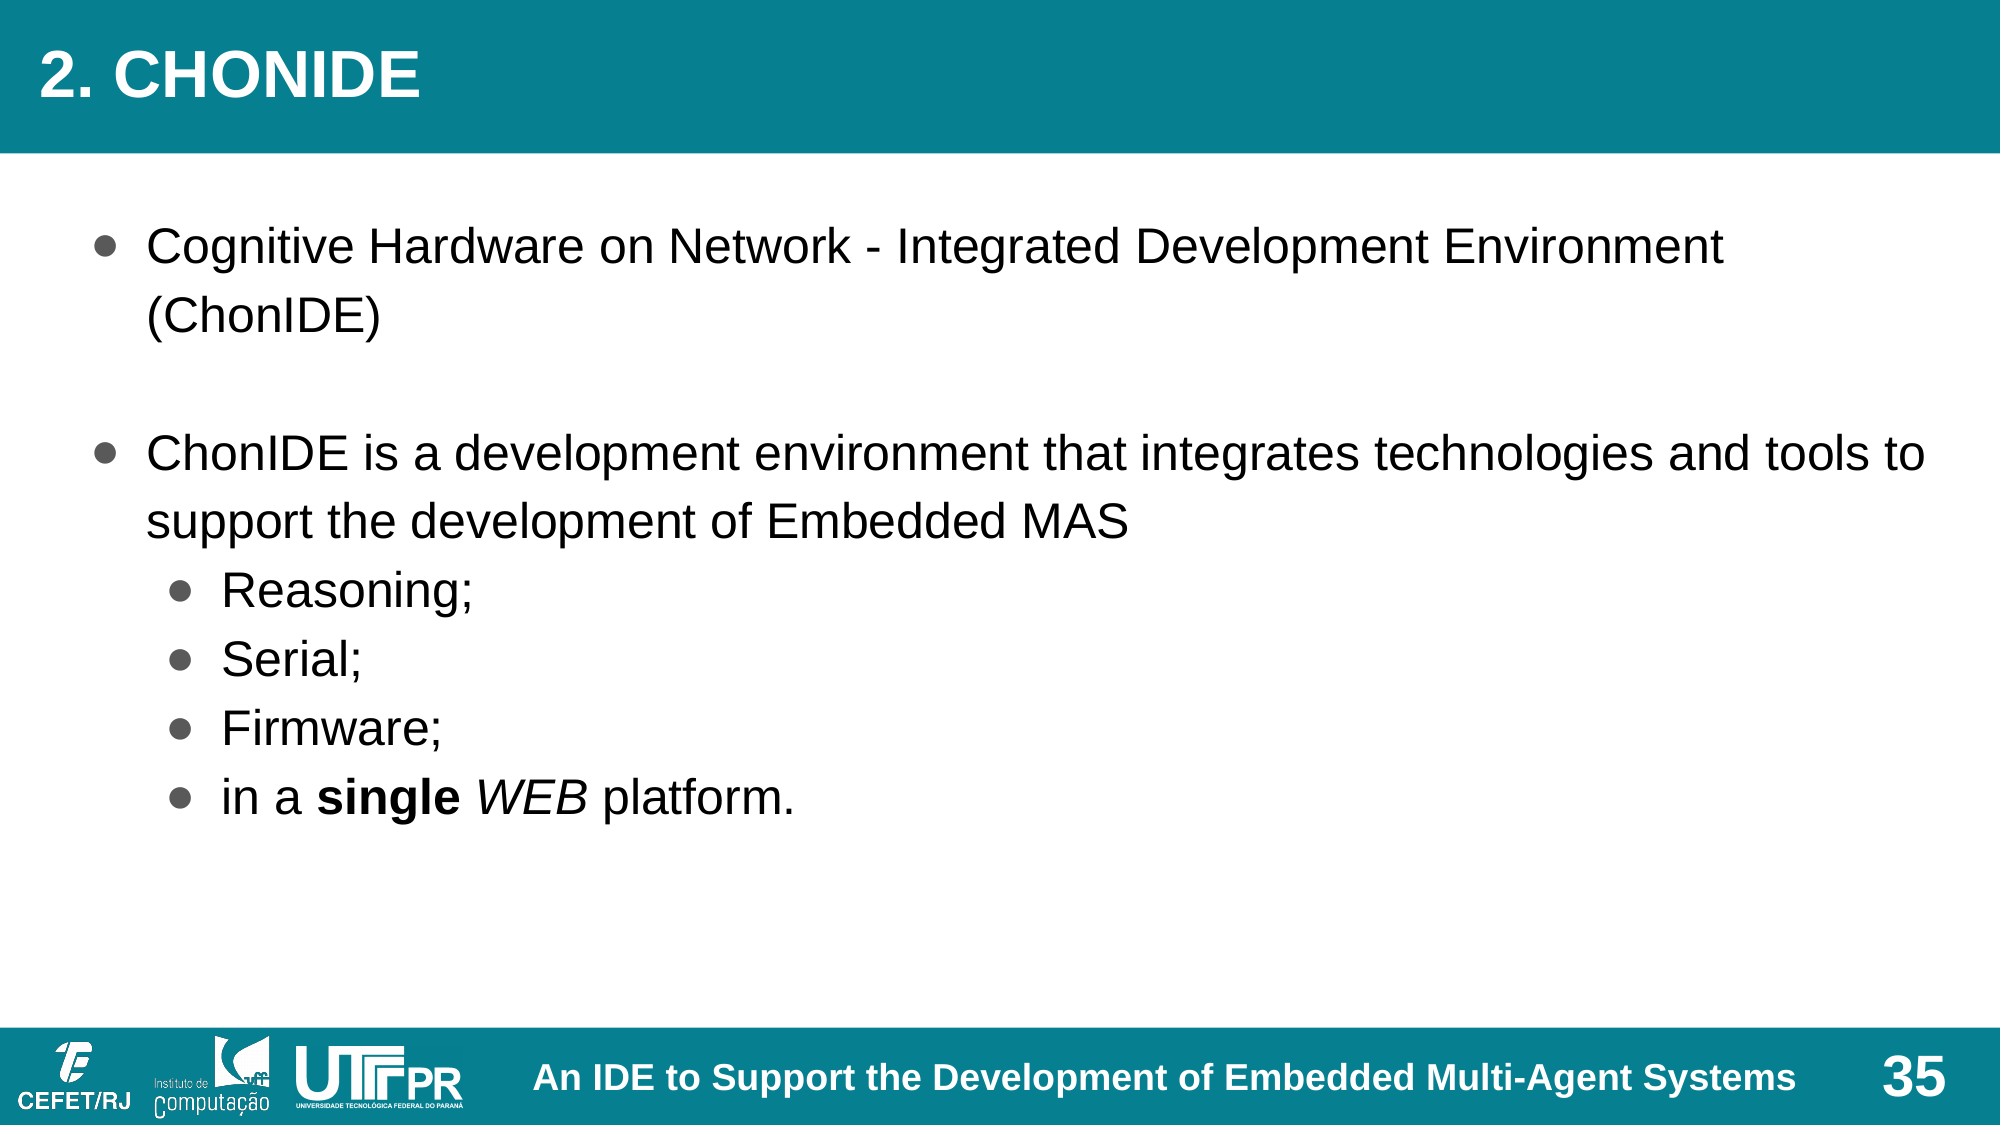

2. CHONIDE
Cognitive Hardware on Network - Integrated Development Environment (ChonIDE)

ChonIDE is a development environment that integrates technologies and tools to support the development of Embedded MAS
Reasoning;
Serial;
Firmware;
in a single WEB platform.